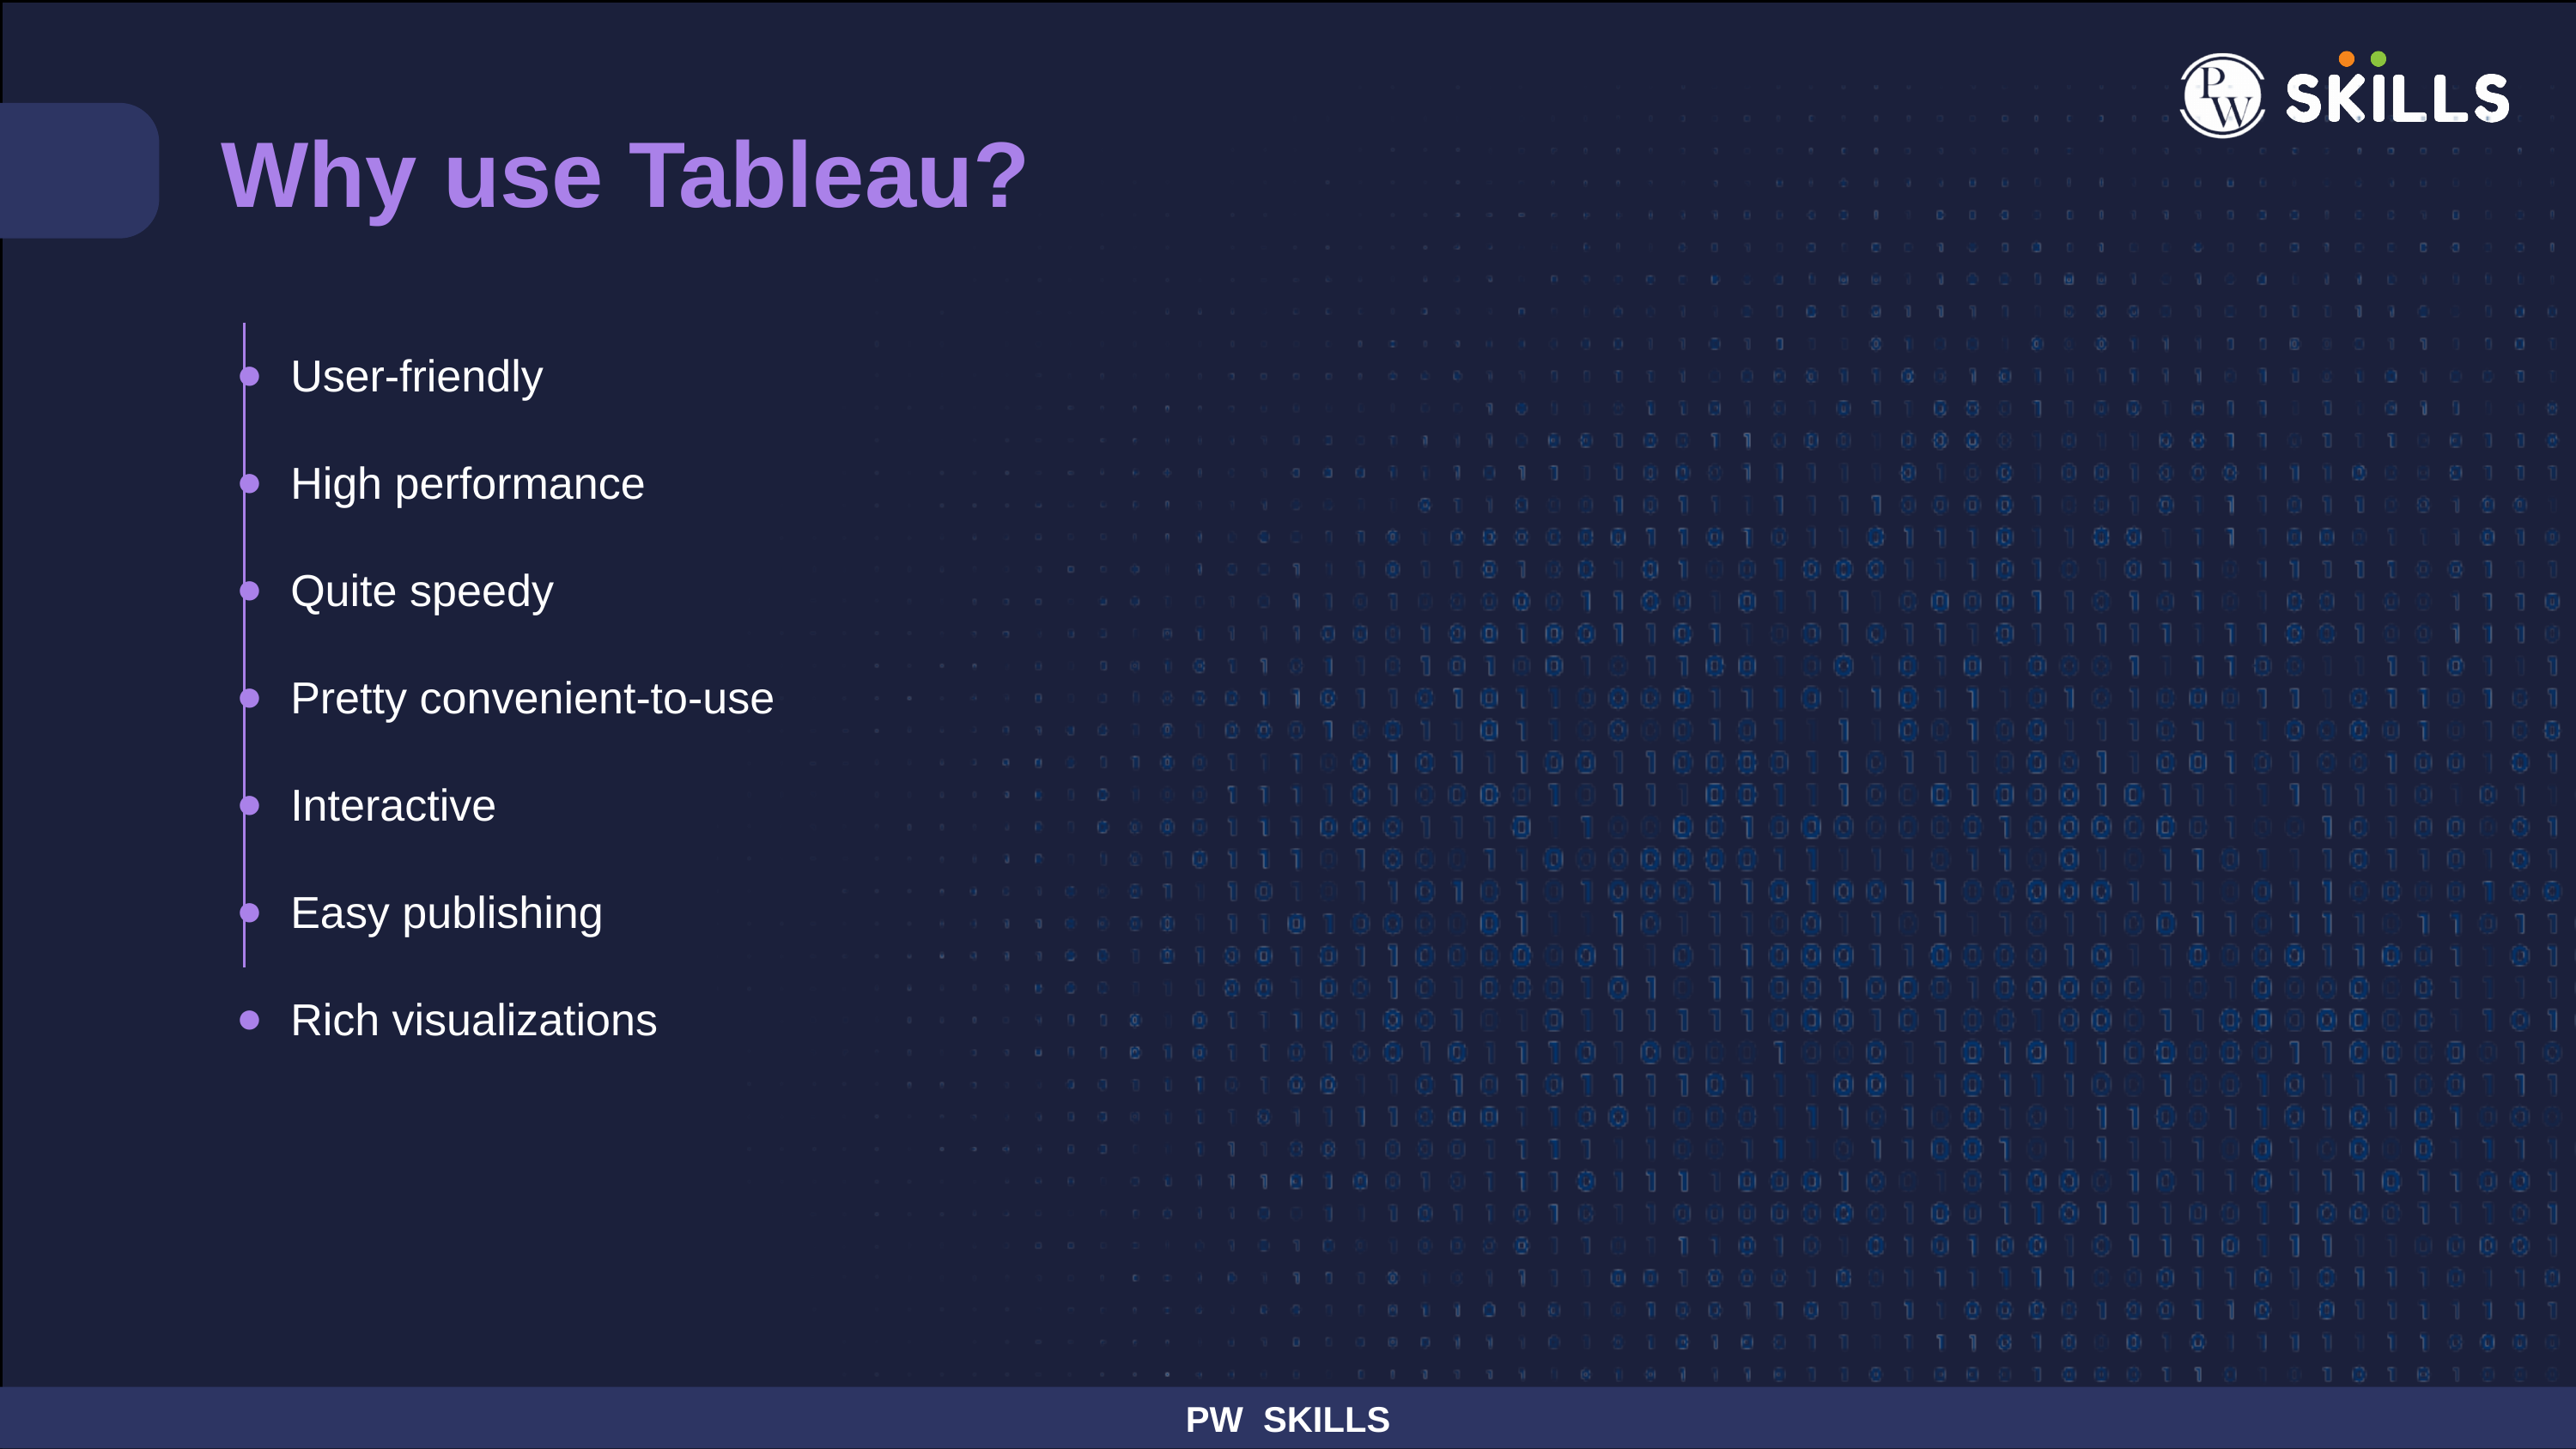

Why use Tableau?
User-friendly
High performance
Quite speedy
Pretty convenient-to-use
Interactive
Easy publishing
Rich visualizations